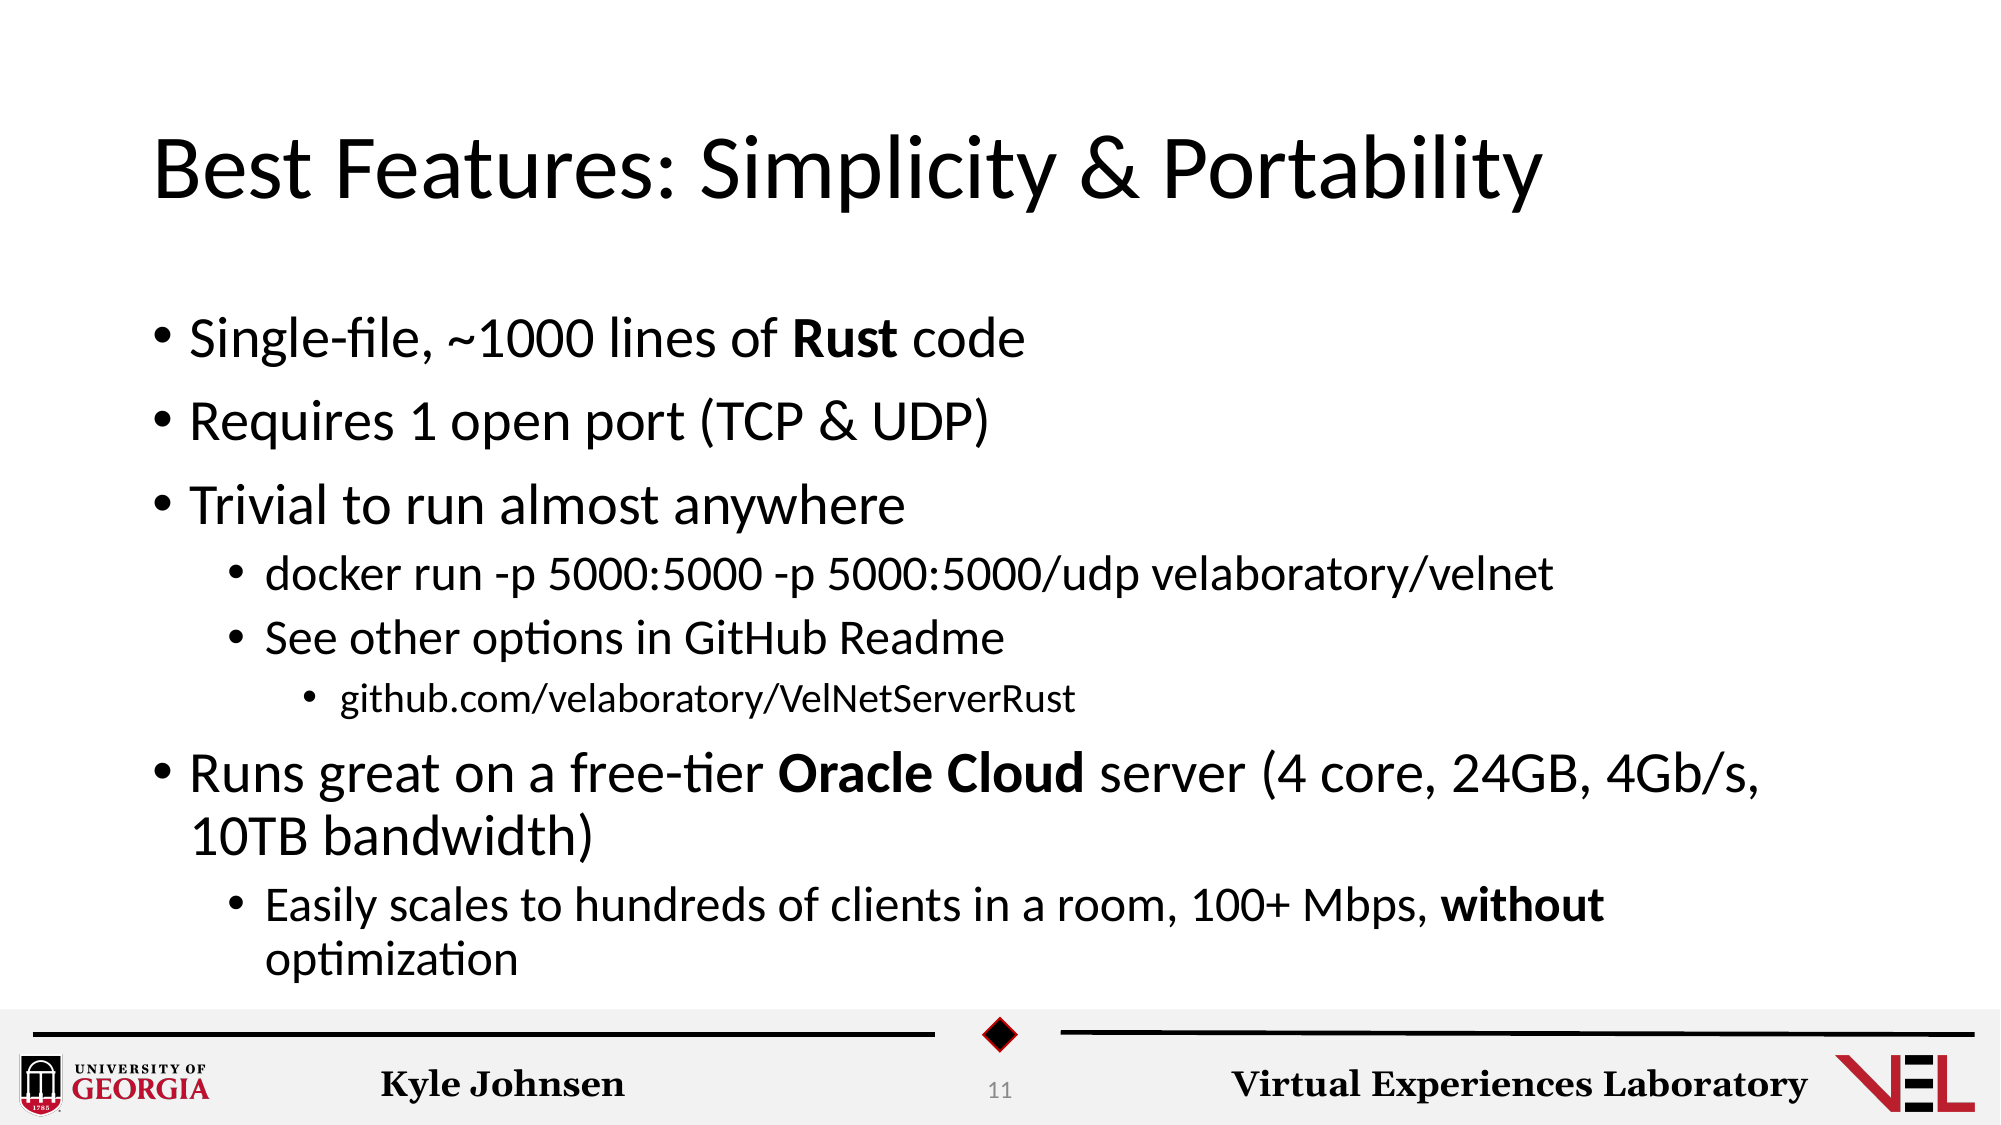

# Best Features: Simplicity & Portability
Single-file, ~1000 lines of Rust code
Requires 1 open port (TCP & UDP)
Trivial to run almost anywhere
docker run -p 5000:5000 -p 5000:5000/udp velaboratory/velnet
See other options in GitHub Readme
github.com/velaboratory/VelNetServerRust
Runs great on a free-tier Oracle Cloud server (4 core, 24GB, 4Gb/s, 10TB bandwidth)
Easily scales to hundreds of clients in a room, 100+ Mbps, without optimization